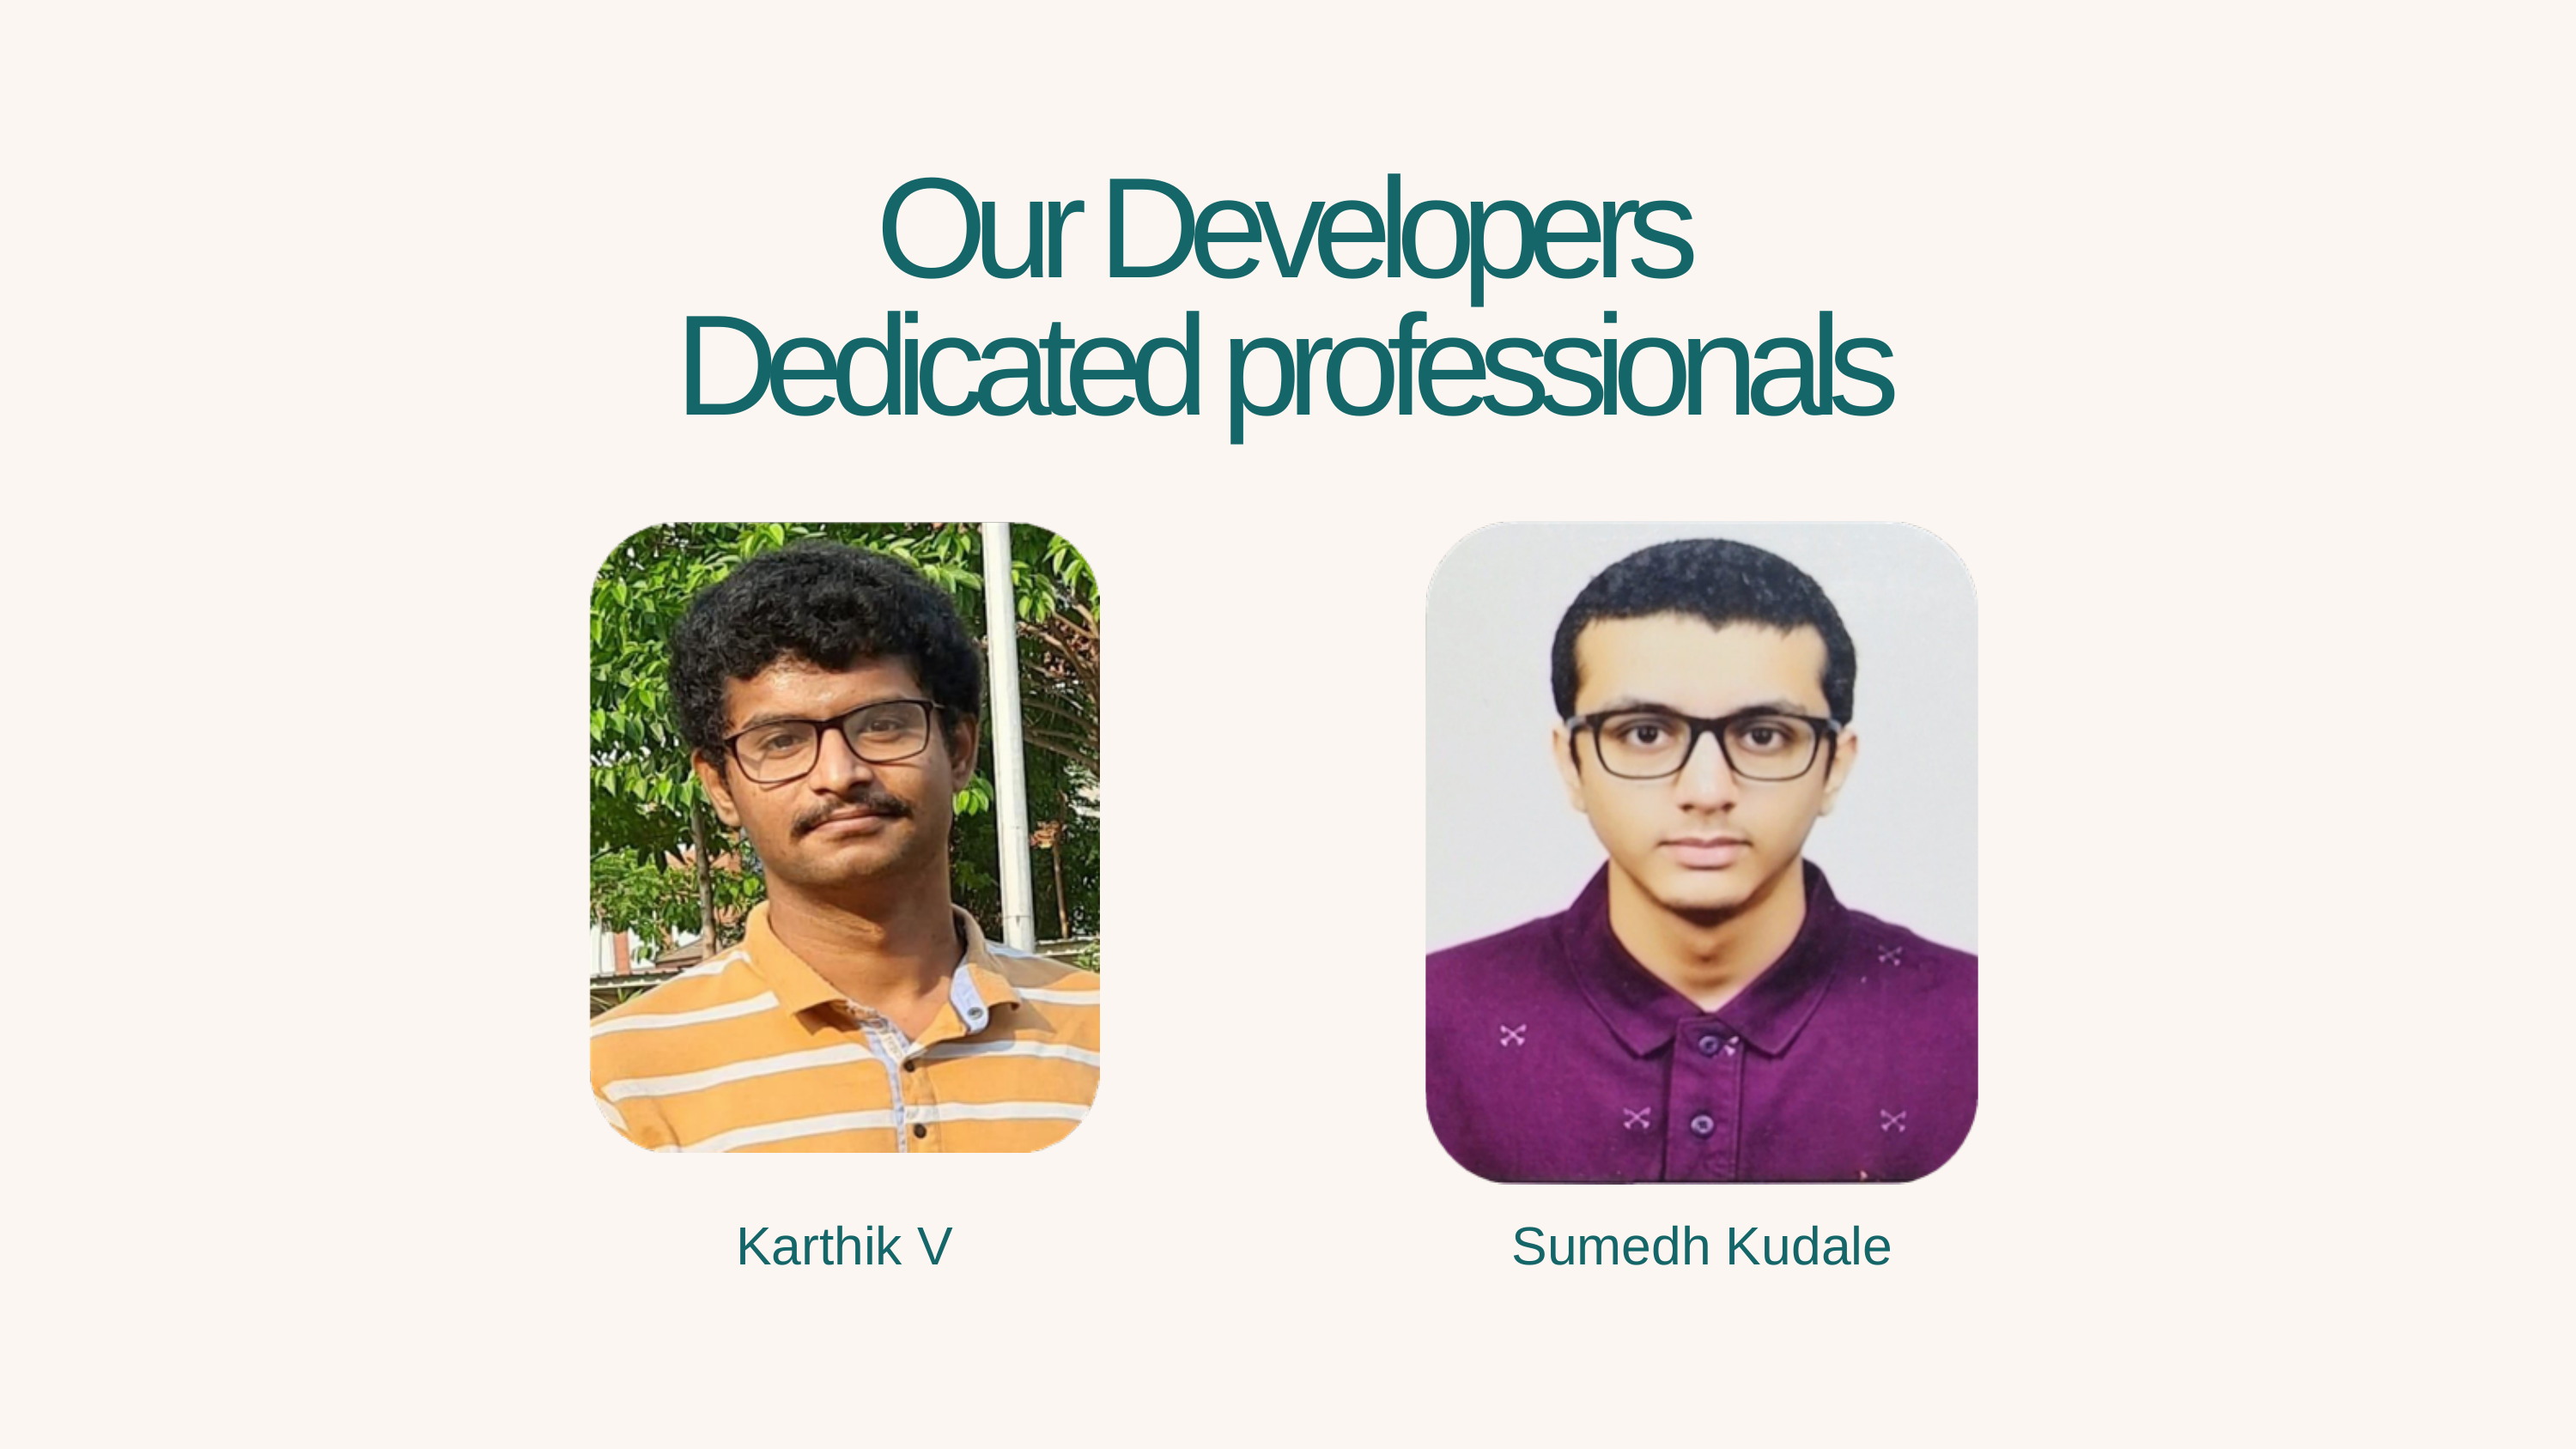

Our Developers
Dedicated professionals

Karthik V
Sumedh Kudale